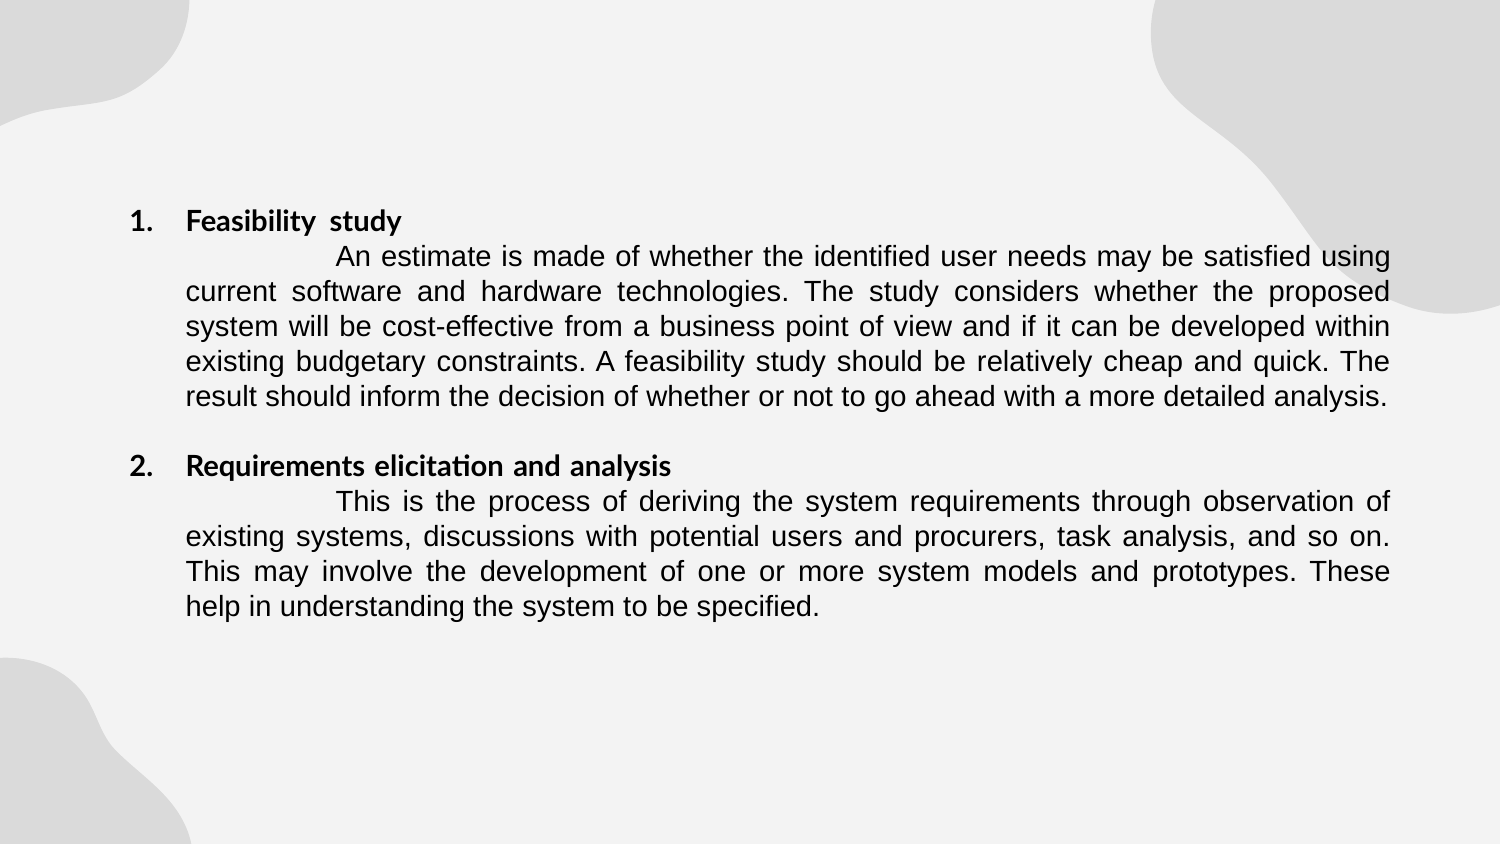

Feasibility study								An estimate is made of whether the identified user needs may be satisfied using current software and hardware technologies. The study considers whether the proposed system will be cost-effective from a business point of view and if it can be developed within existing budgetary constraints. A feasibility study should be relatively cheap and quick. The result should inform the decision of whether or not to go ahead with a more detailed analysis.

Requirements elicitation and analysis						This is the process of deriving the system requirements through observation of existing systems, discussions with potential users and procurers, task analysis, and so on. This may involve the development of one or more system models and prototypes. These help in understanding the system to be specified.